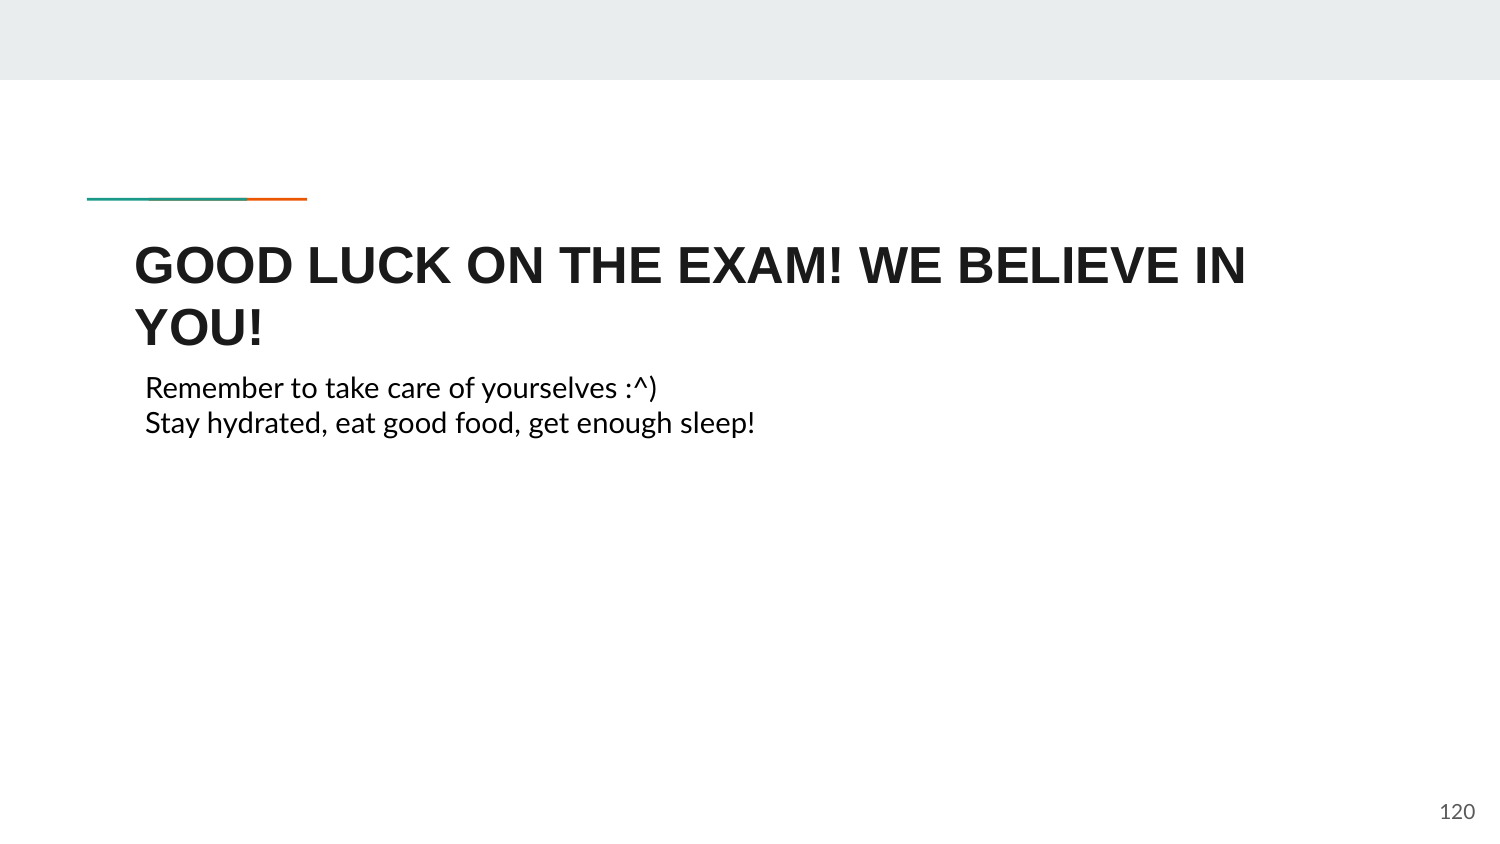

# GOOD LUCK ON THE EXAM! WE BELIEVE IN YOU!
Remember to take care of yourselves :^)
Stay hydrated, eat good food, get enough sleep!
120